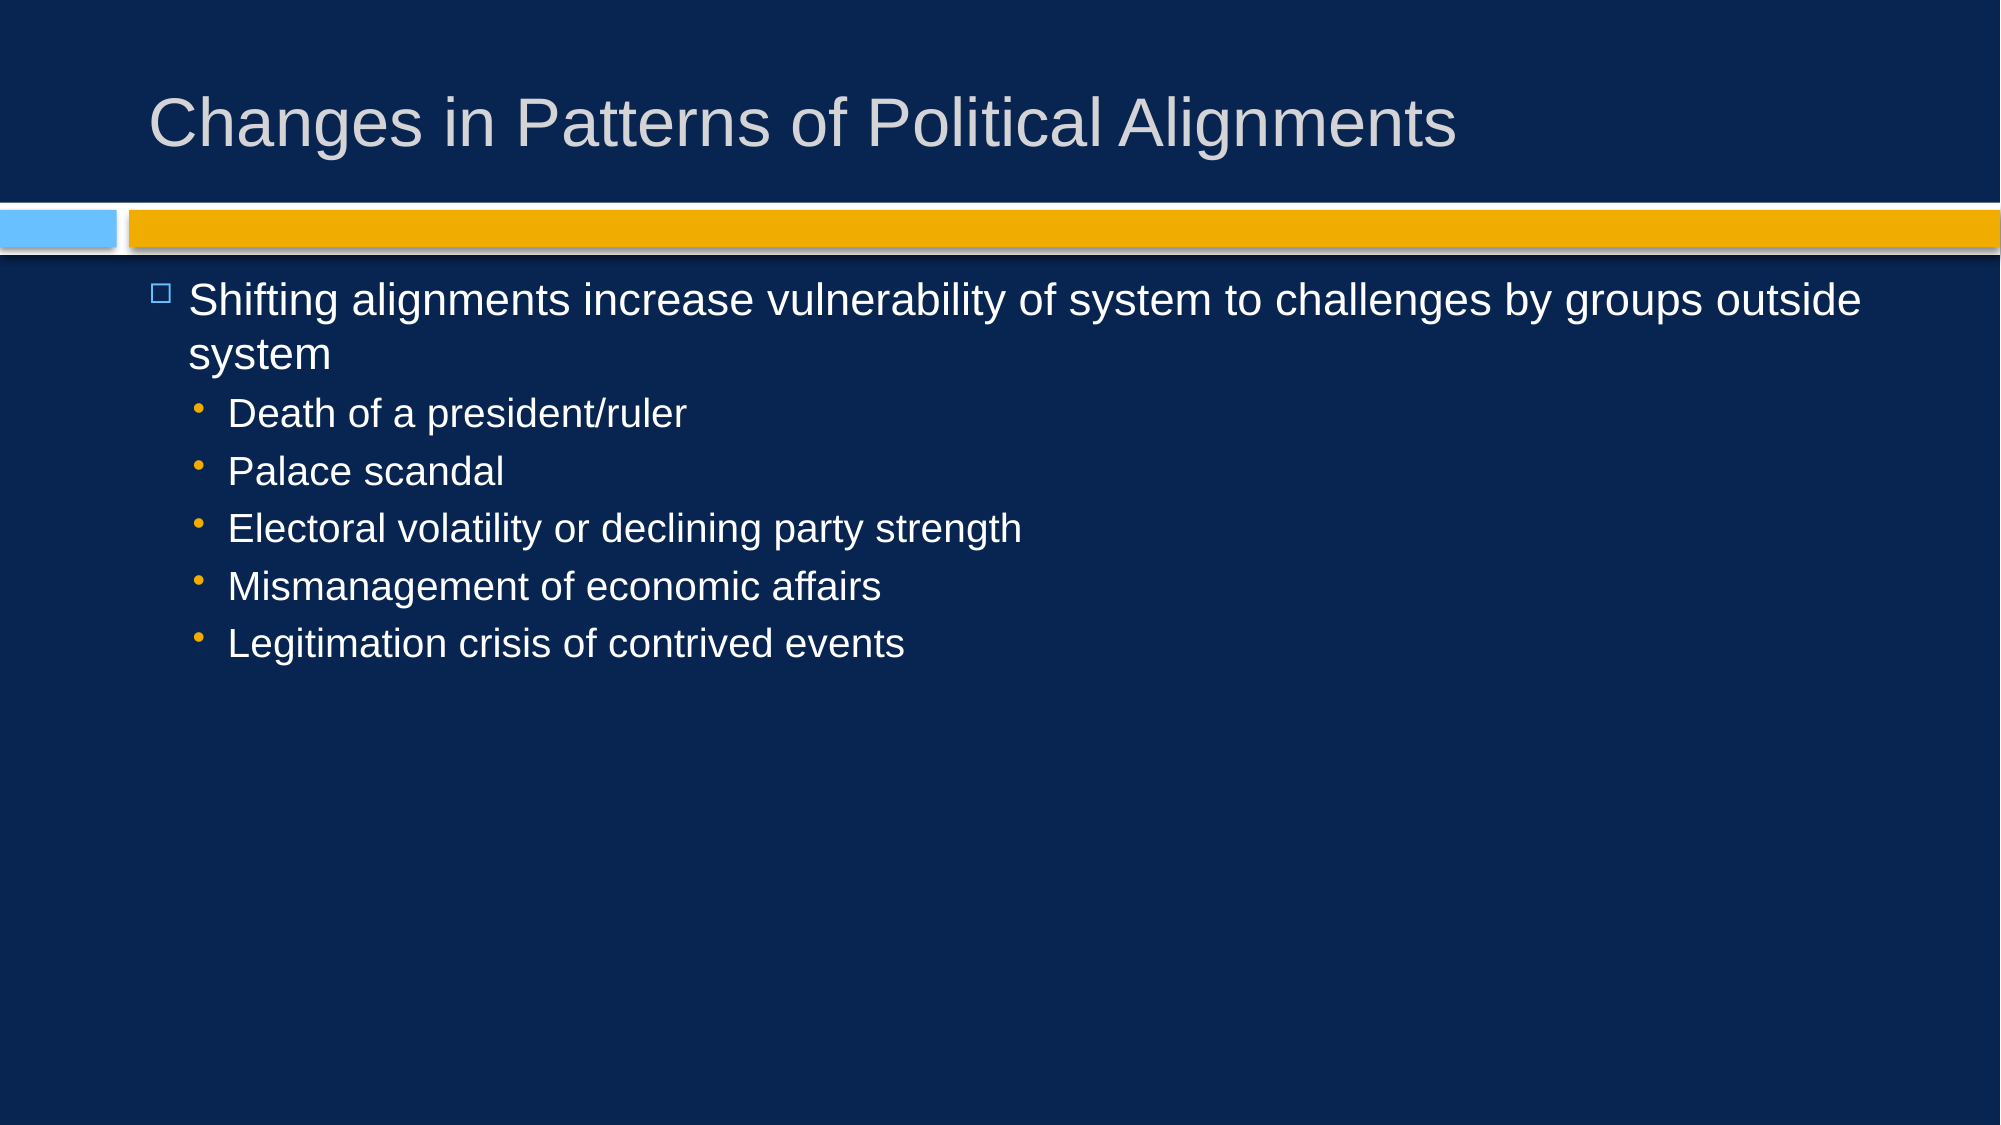

# Changes in Patterns of Political Alignments
Shifting alignments increase vulnerability of system to challenges by groups outside system
Death of a president/ruler
Palace scandal
Electoral volatility or declining party strength
Mismanagement of economic affairs
Legitimation crisis of contrived events